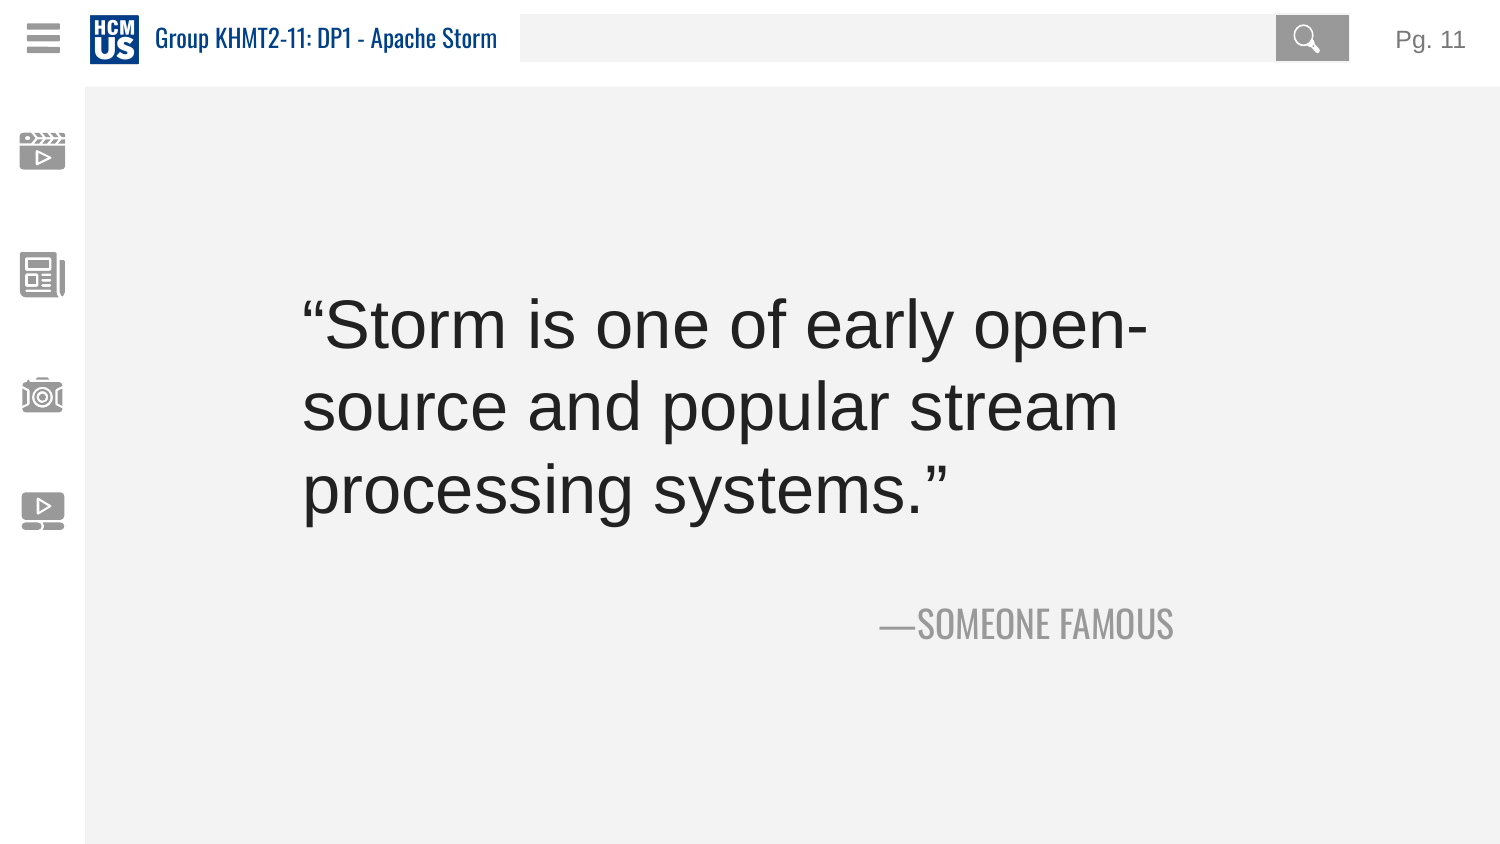

Pg. 11
“Storm is one of early open-source and popular stream processing systems.”
# —SOMEONE FAMOUS